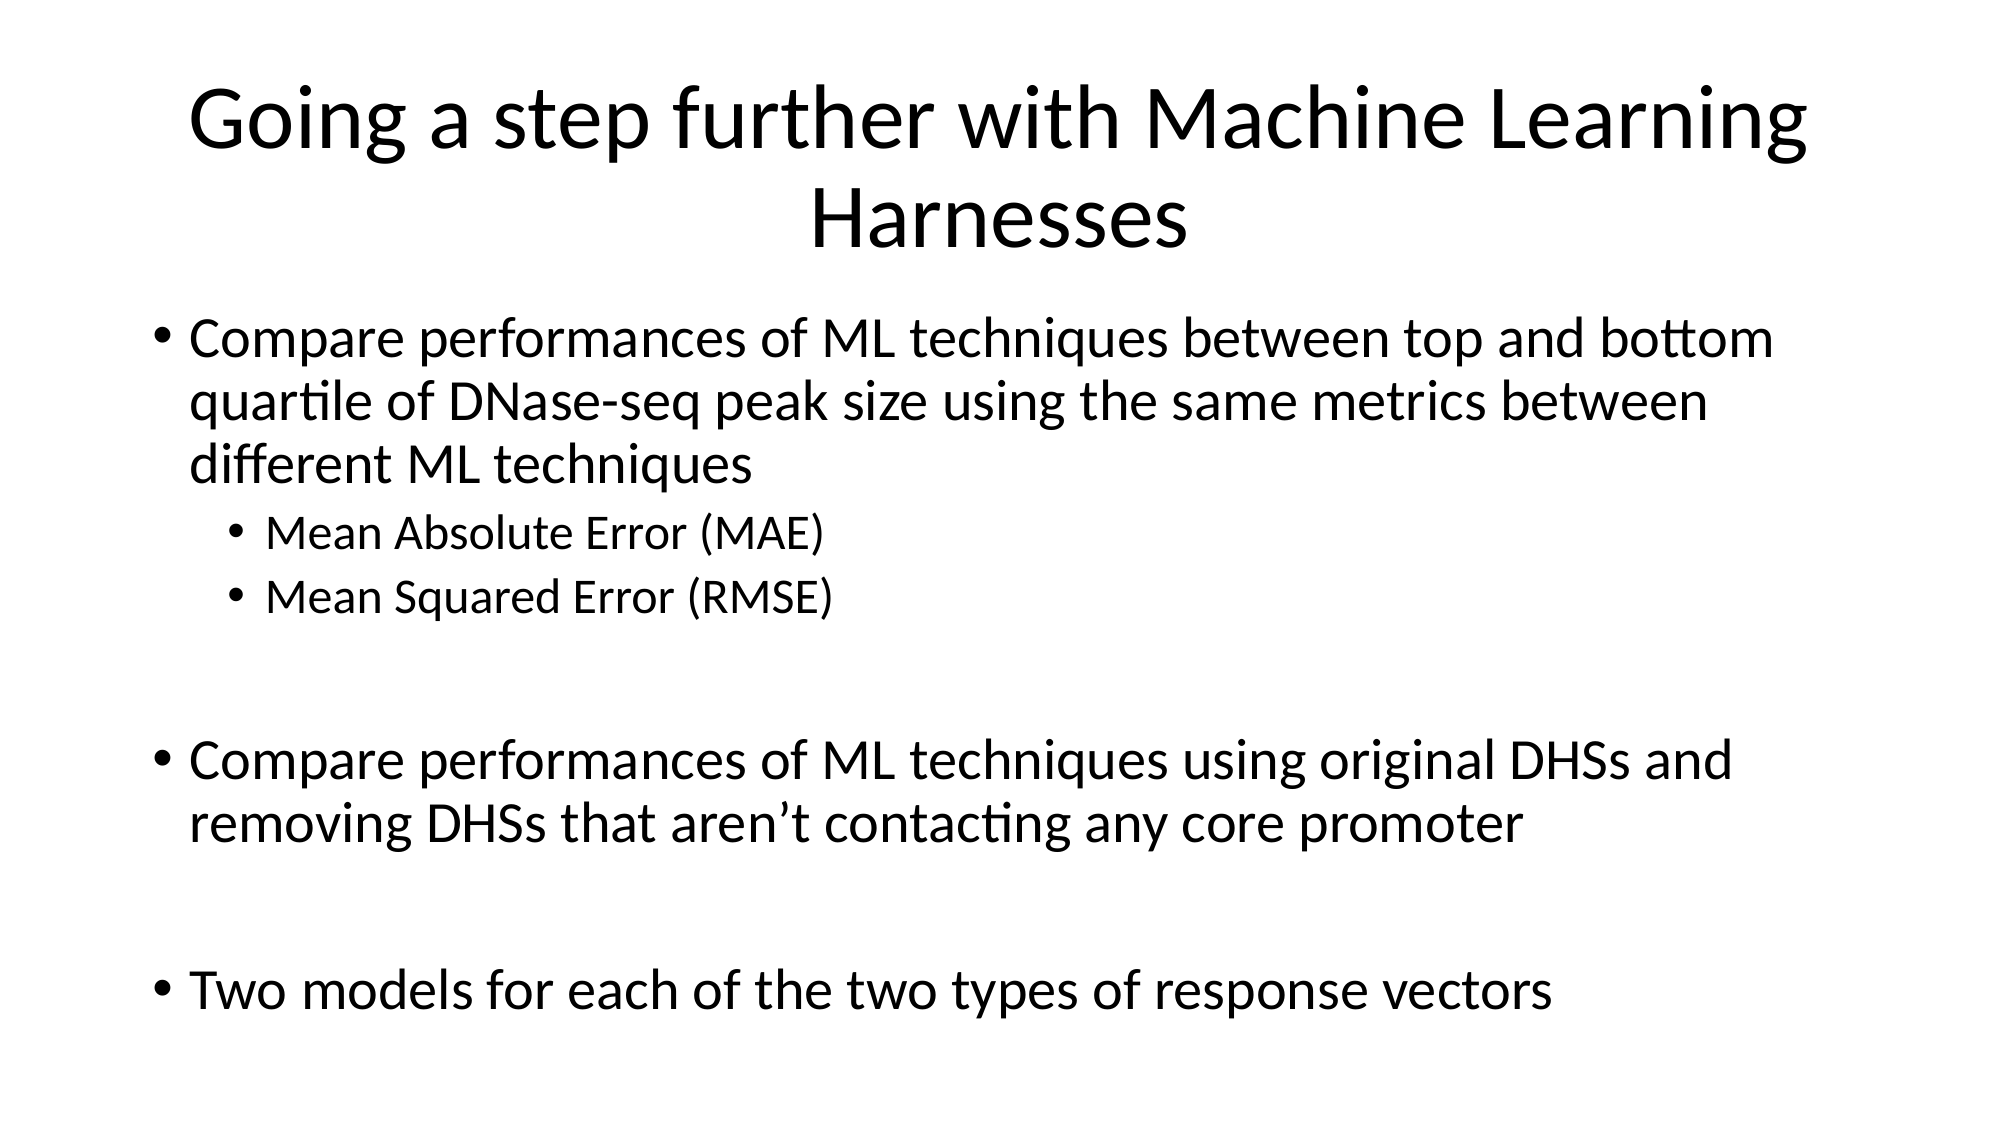

# Going a step further with Machine Learning Harnesses
Compare performances of ML techniques between top and bottom quartile of DNase-seq peak size using the same metrics between different ML techniques
Mean Absolute Error (MAE)
Mean Squared Error (RMSE)

Compare performances of ML techniques using original DHSs and removing DHSs that aren’t contacting any core promoter

Two models for each of the two types of response vectors